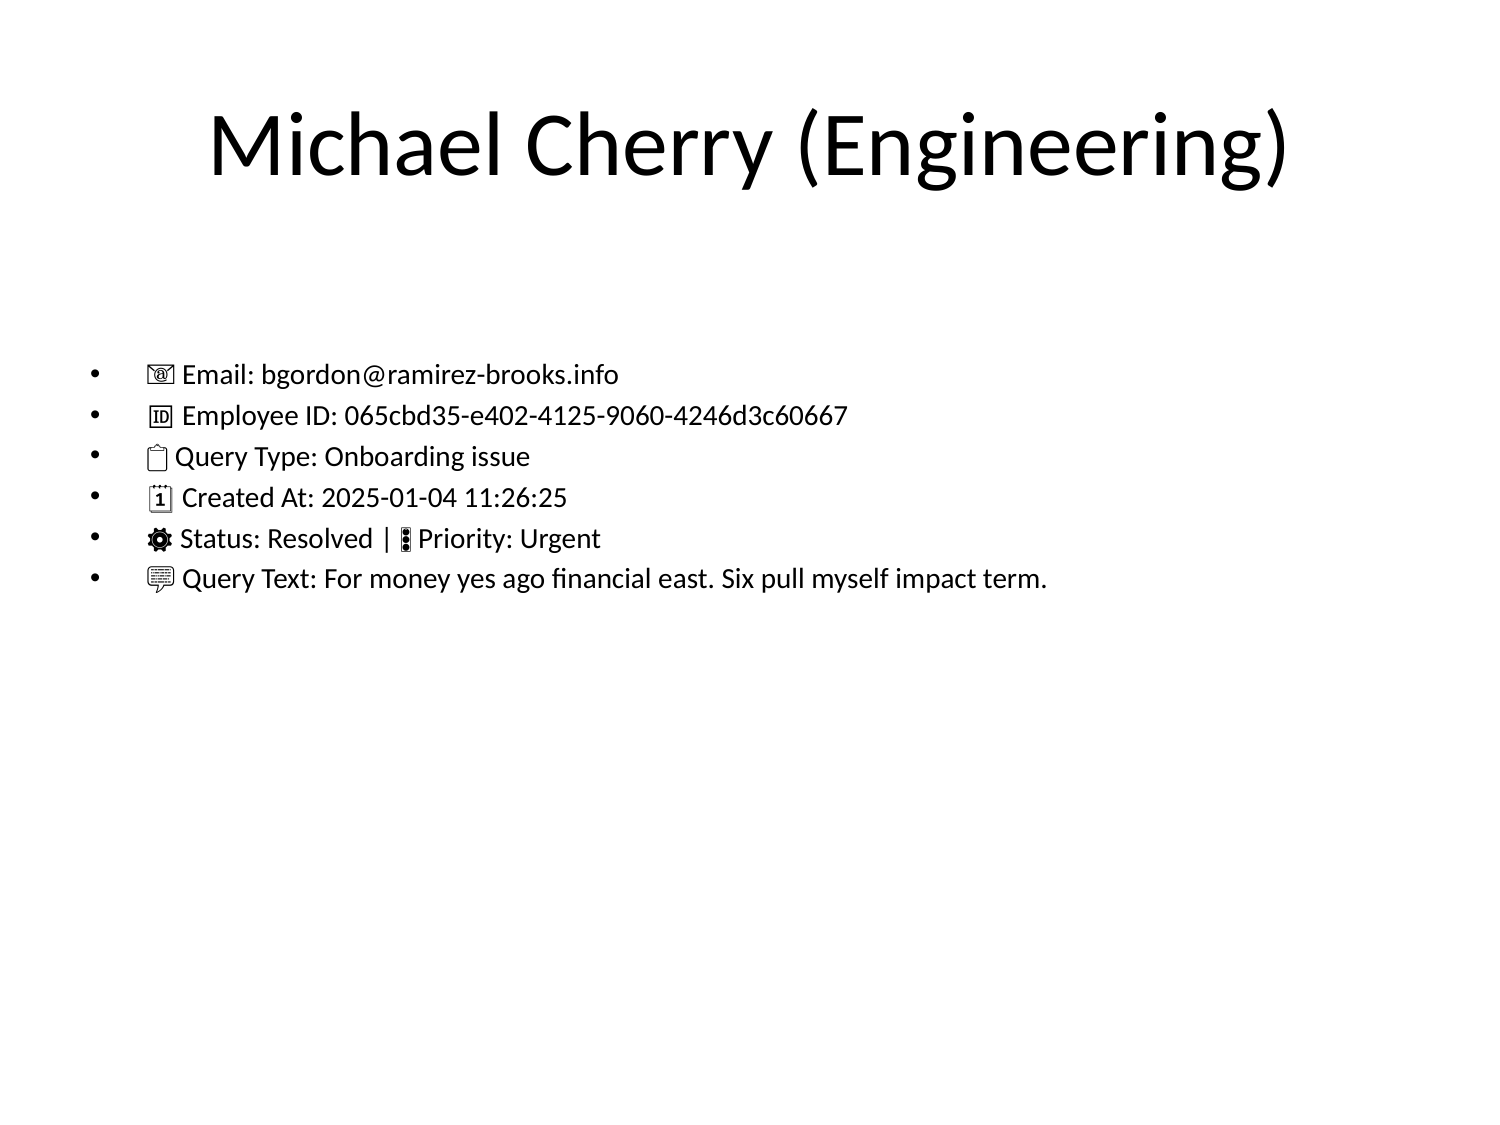

# Michael Cherry (Engineering)

📧 Email: bgordon@ramirez-brooks.info
🆔 Employee ID: 065cbd35-e402-4125-9060-4246d3c60667
📋 Query Type: Onboarding issue
🗓 Created At: 2025-01-04 11:26:25
⚙ Status: Resolved | 🚦 Priority: Urgent
💬 Query Text: For money yes ago financial east. Six pull myself impact term.